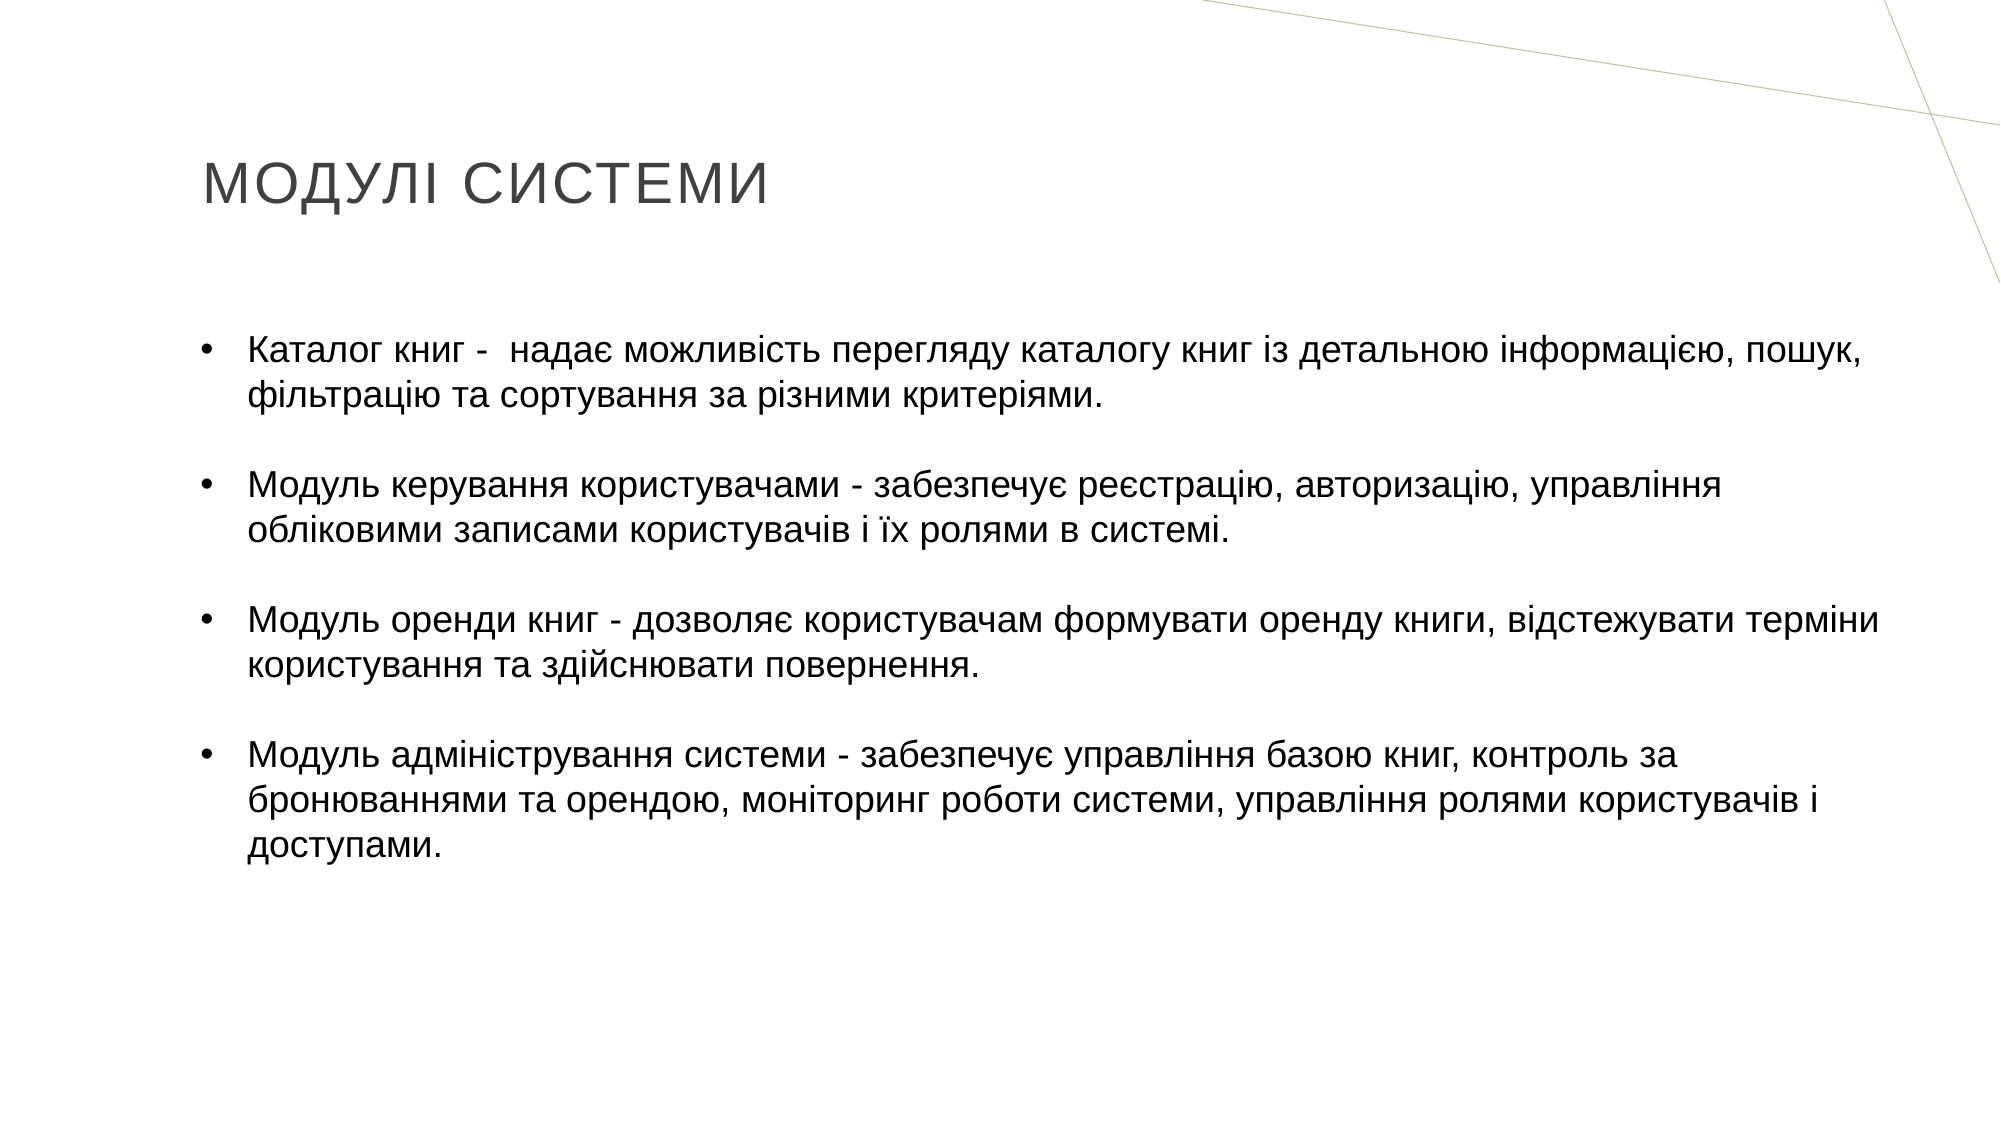

# Модулі системи
Каталог книг -  надає можливість перегляду каталогу книг із детальною інформацією, пошук, фільтрацію та сортування за різними критеріями.

Модуль керування користувачами - забезпечує реєстрацію, авторизацію, управління обліковими записами користувачів і їх ролями в системі.

Модуль оренди книг - дозволяє користувачам формувати оренду книги, відстежувати терміни користування та здійснювати повернення.

Модуль адміністрування системи - забезпечує управління базою книг, контроль за бронюваннями та орендою, моніторинг роботи системи, управління ролями користувачів і доступами.